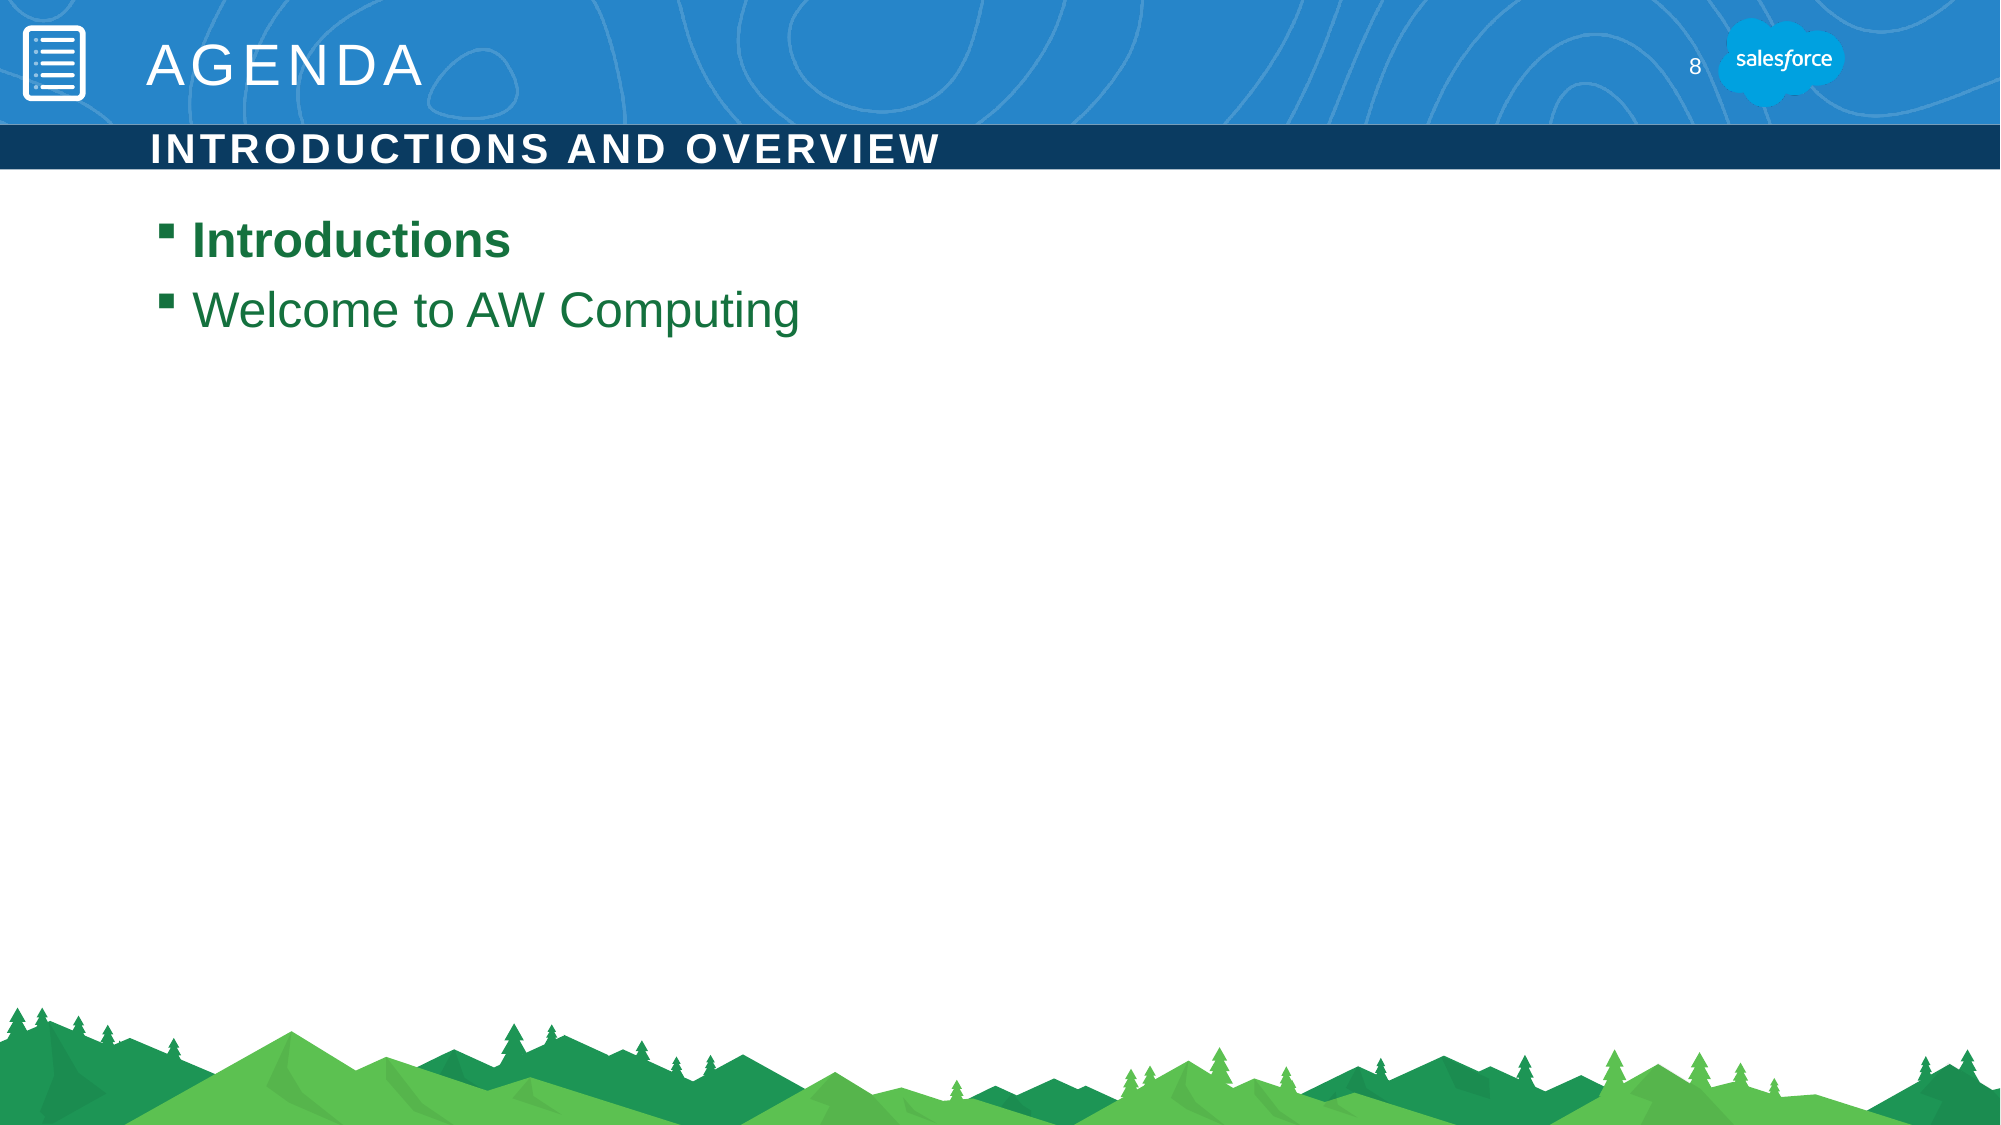

# Agenda
8
Introductions and Overview
Introductions
Welcome to AW Computing